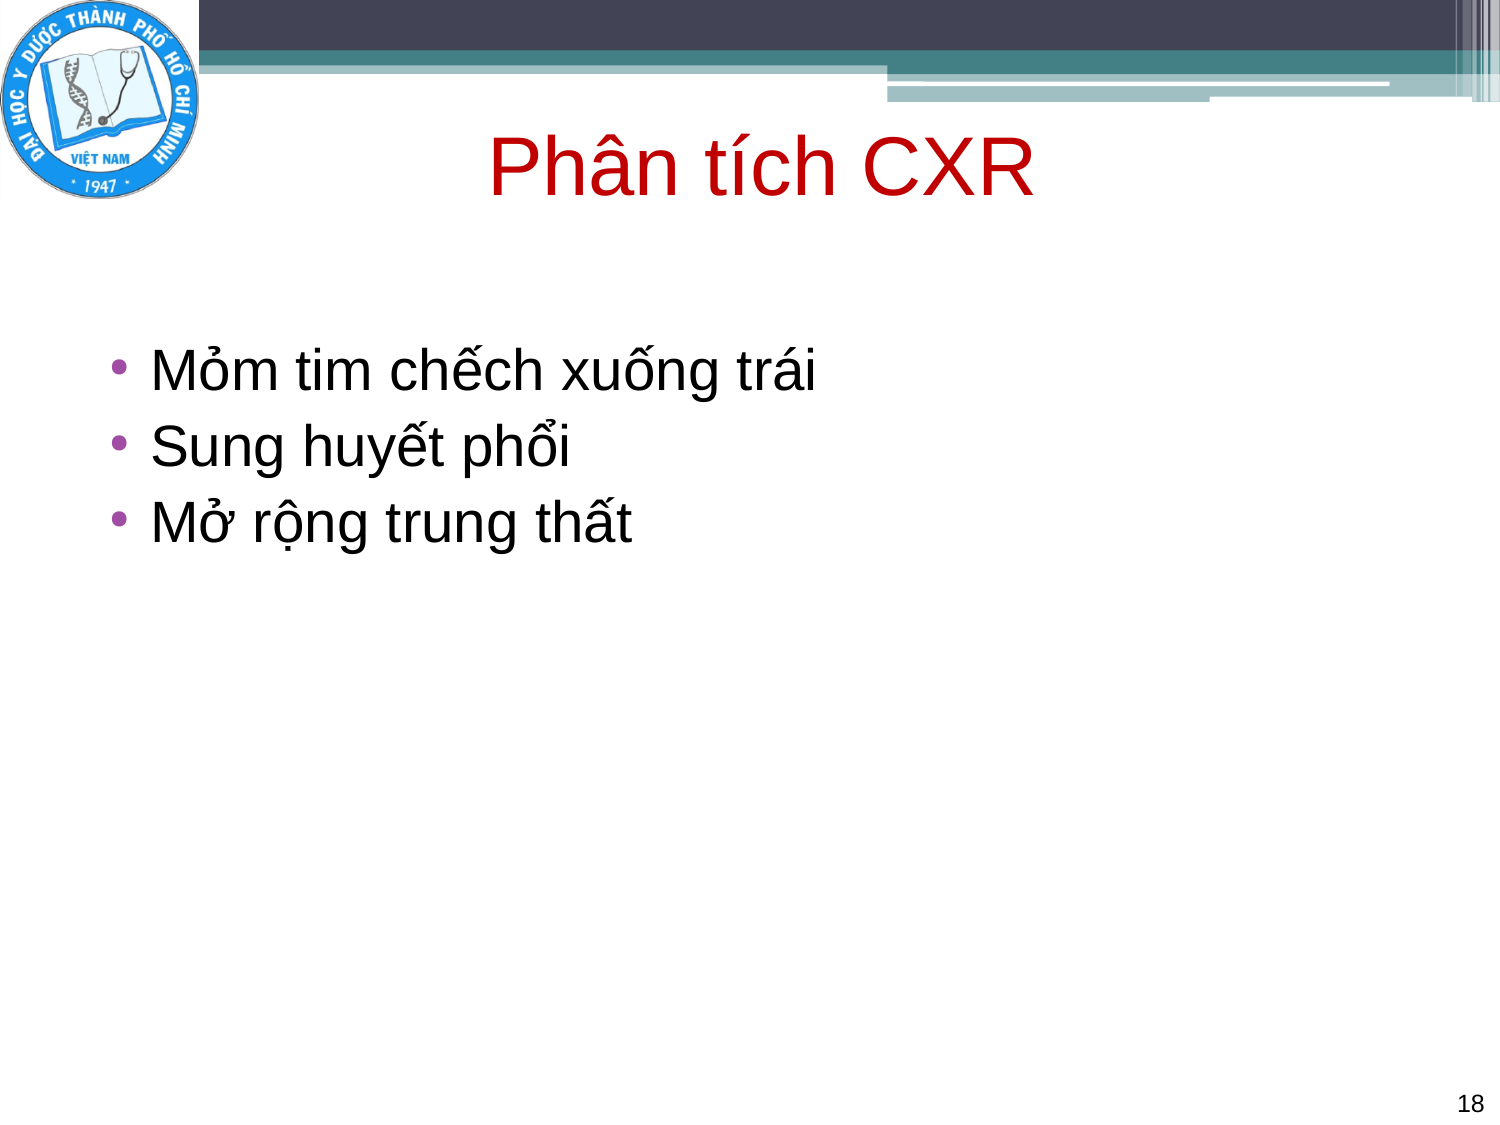

# Phân tích CXR
Mỏm tim chếch xuống trái
Sung huyết phổi
Mở rộng trung thất

18